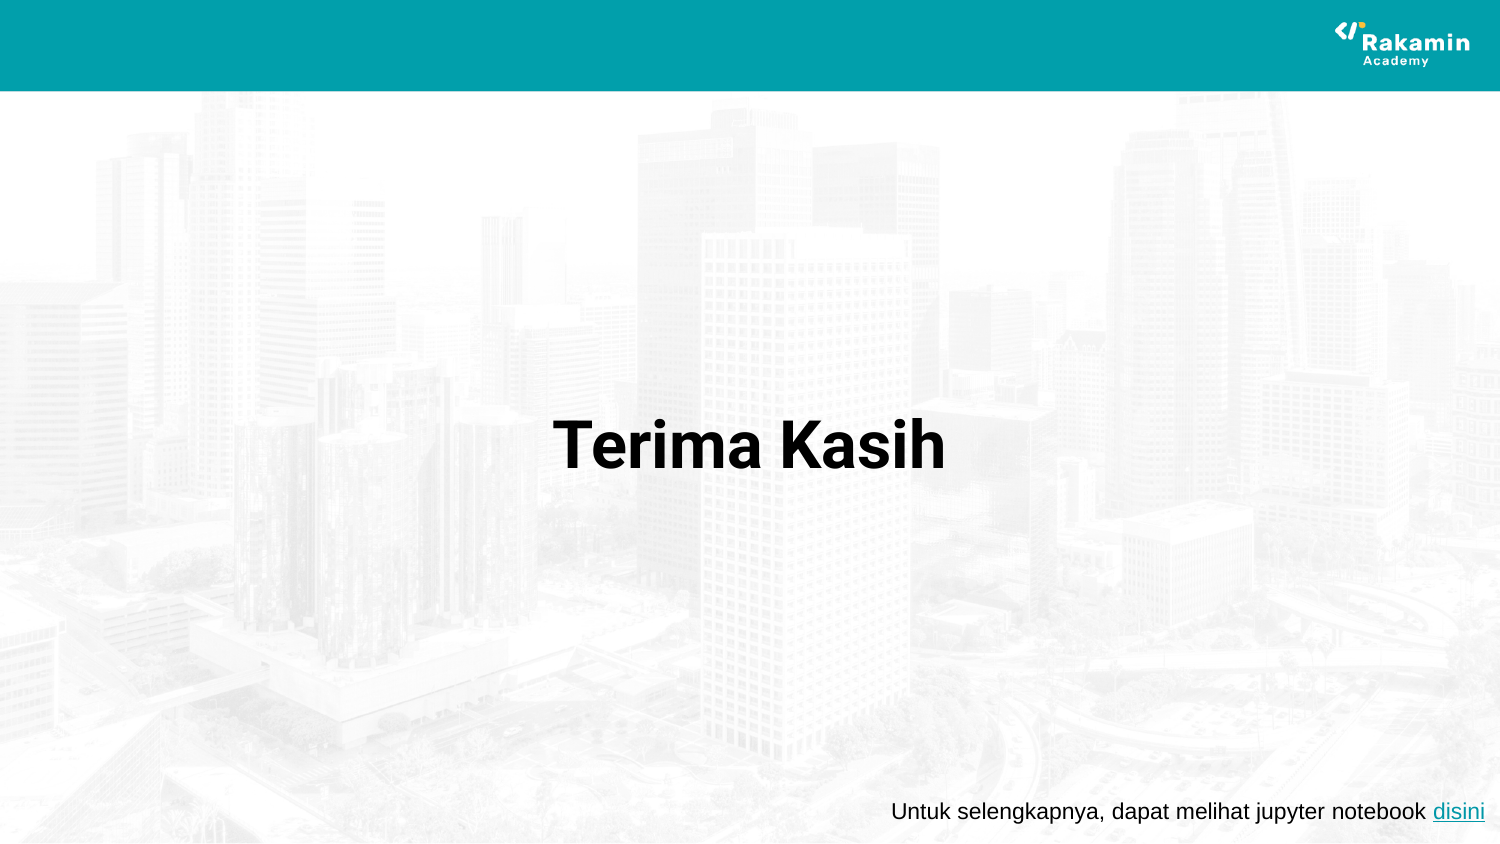

# Terima Kasih
Untuk selengkapnya, dapat melihat jupyter notebook disini